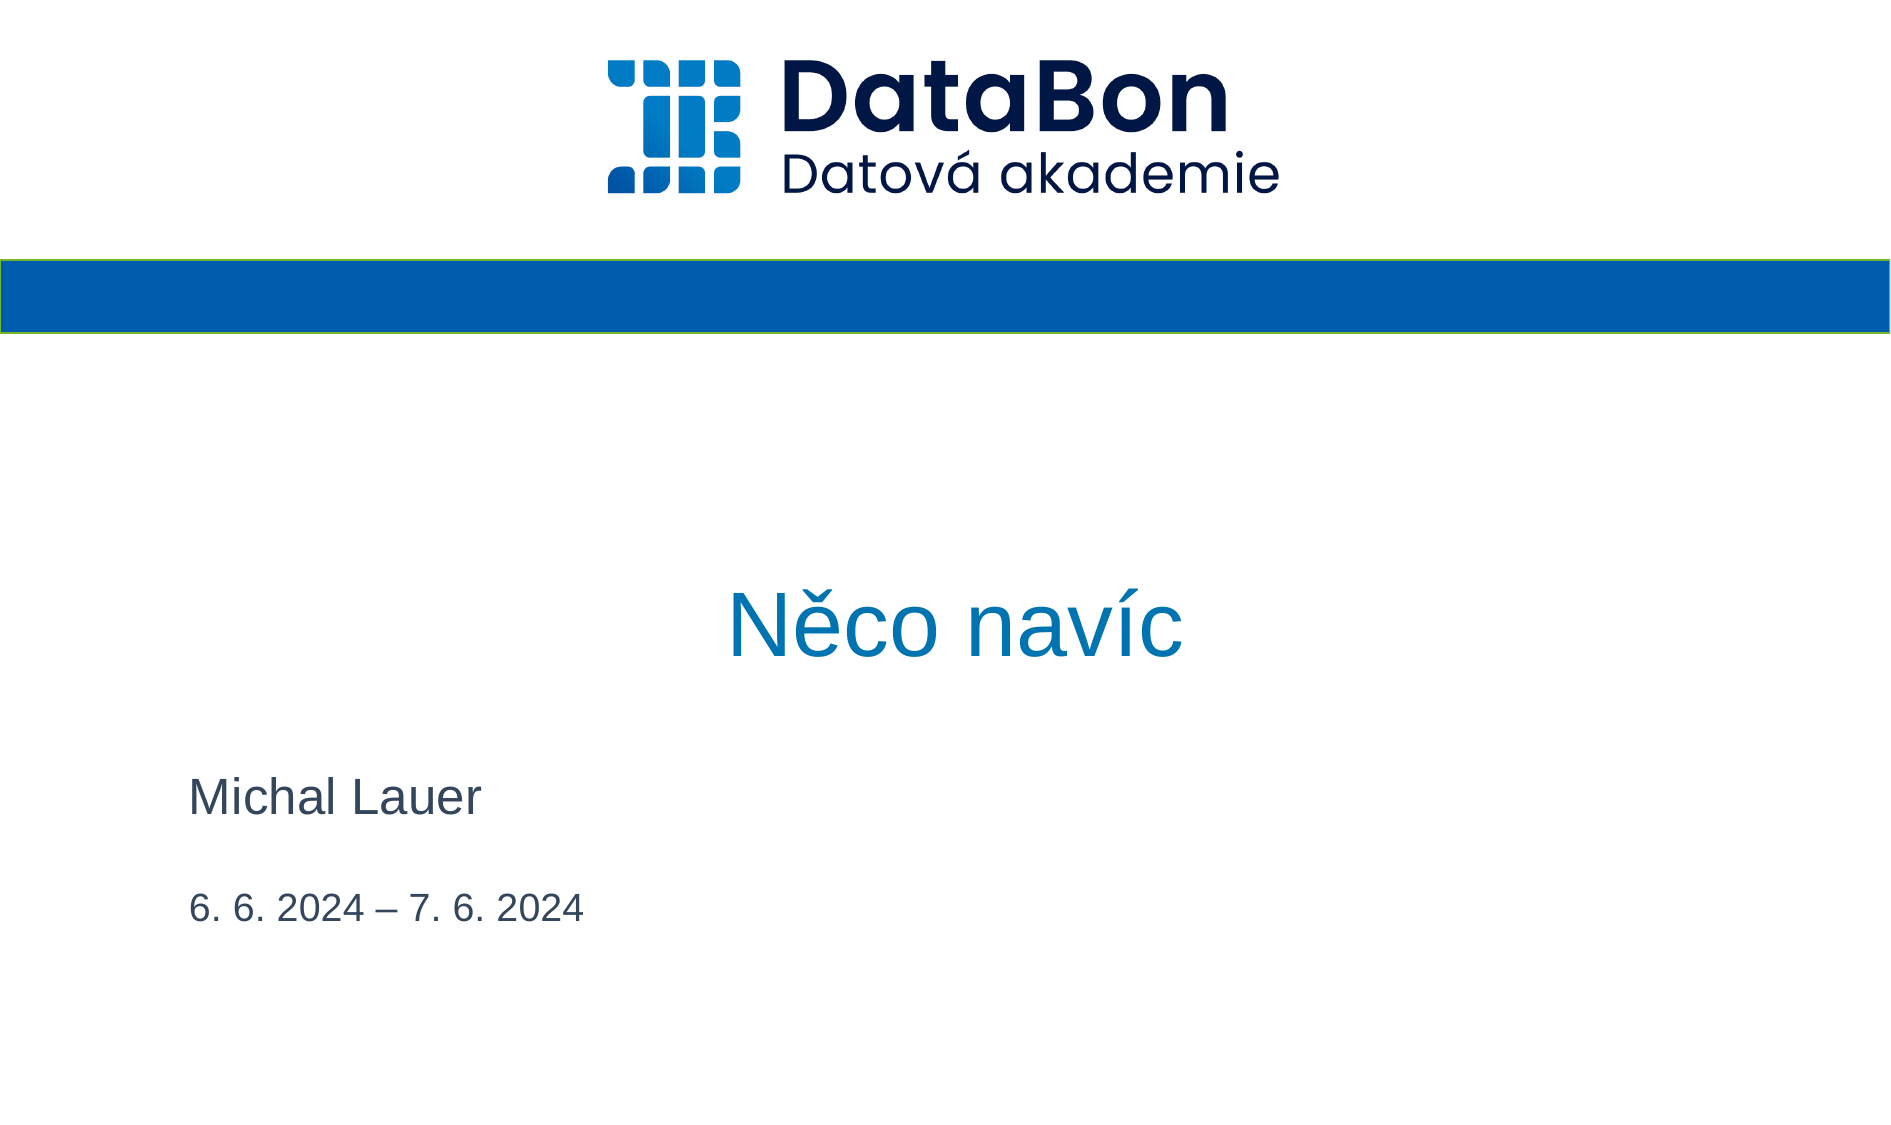

Něco navíc
Michal Lauer
6. 6. 2024 – 7. 6. 2024